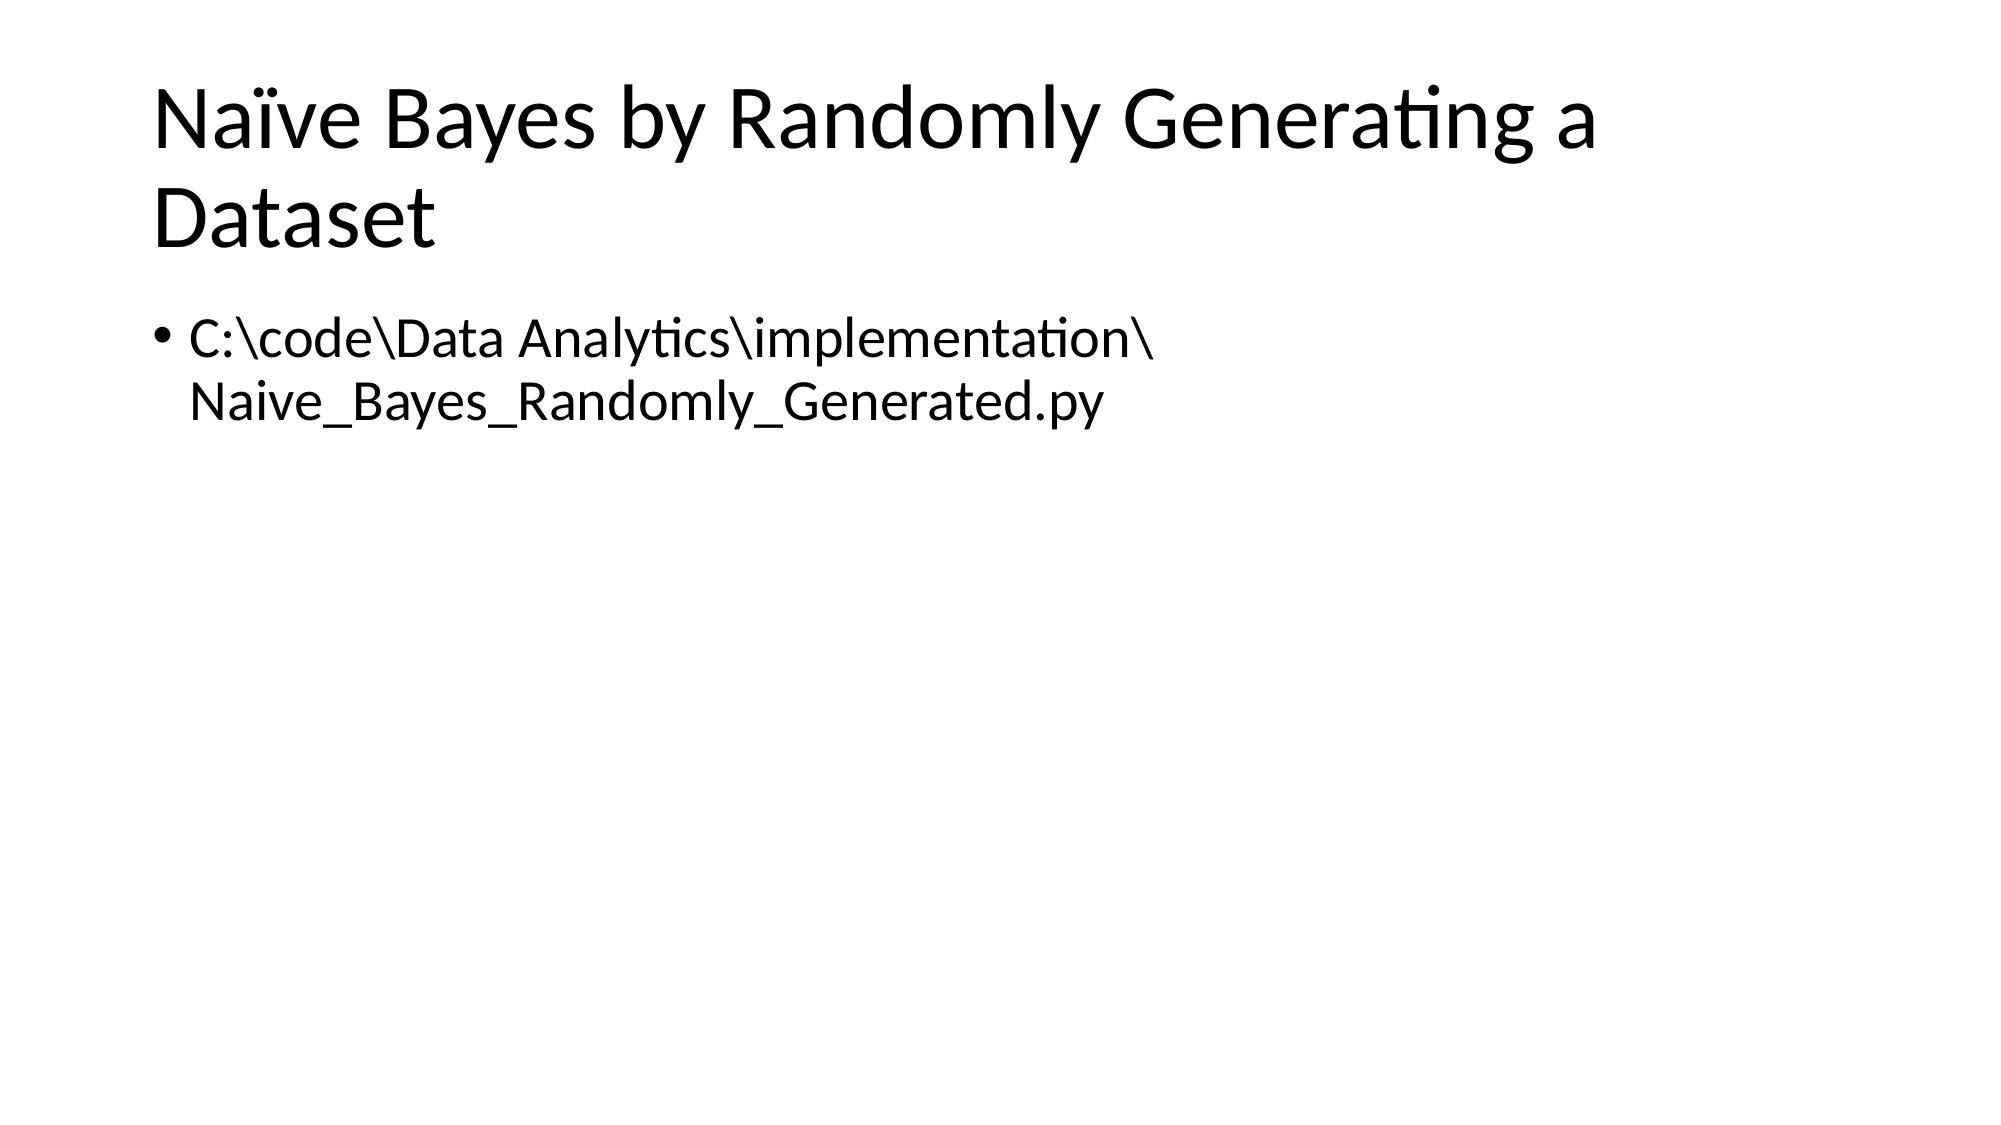

# Naïve Bayes by Randomly Generating a Dataset
C:\code\Data Analytics\implementation\ Naive_Bayes_Randomly_Generated.py